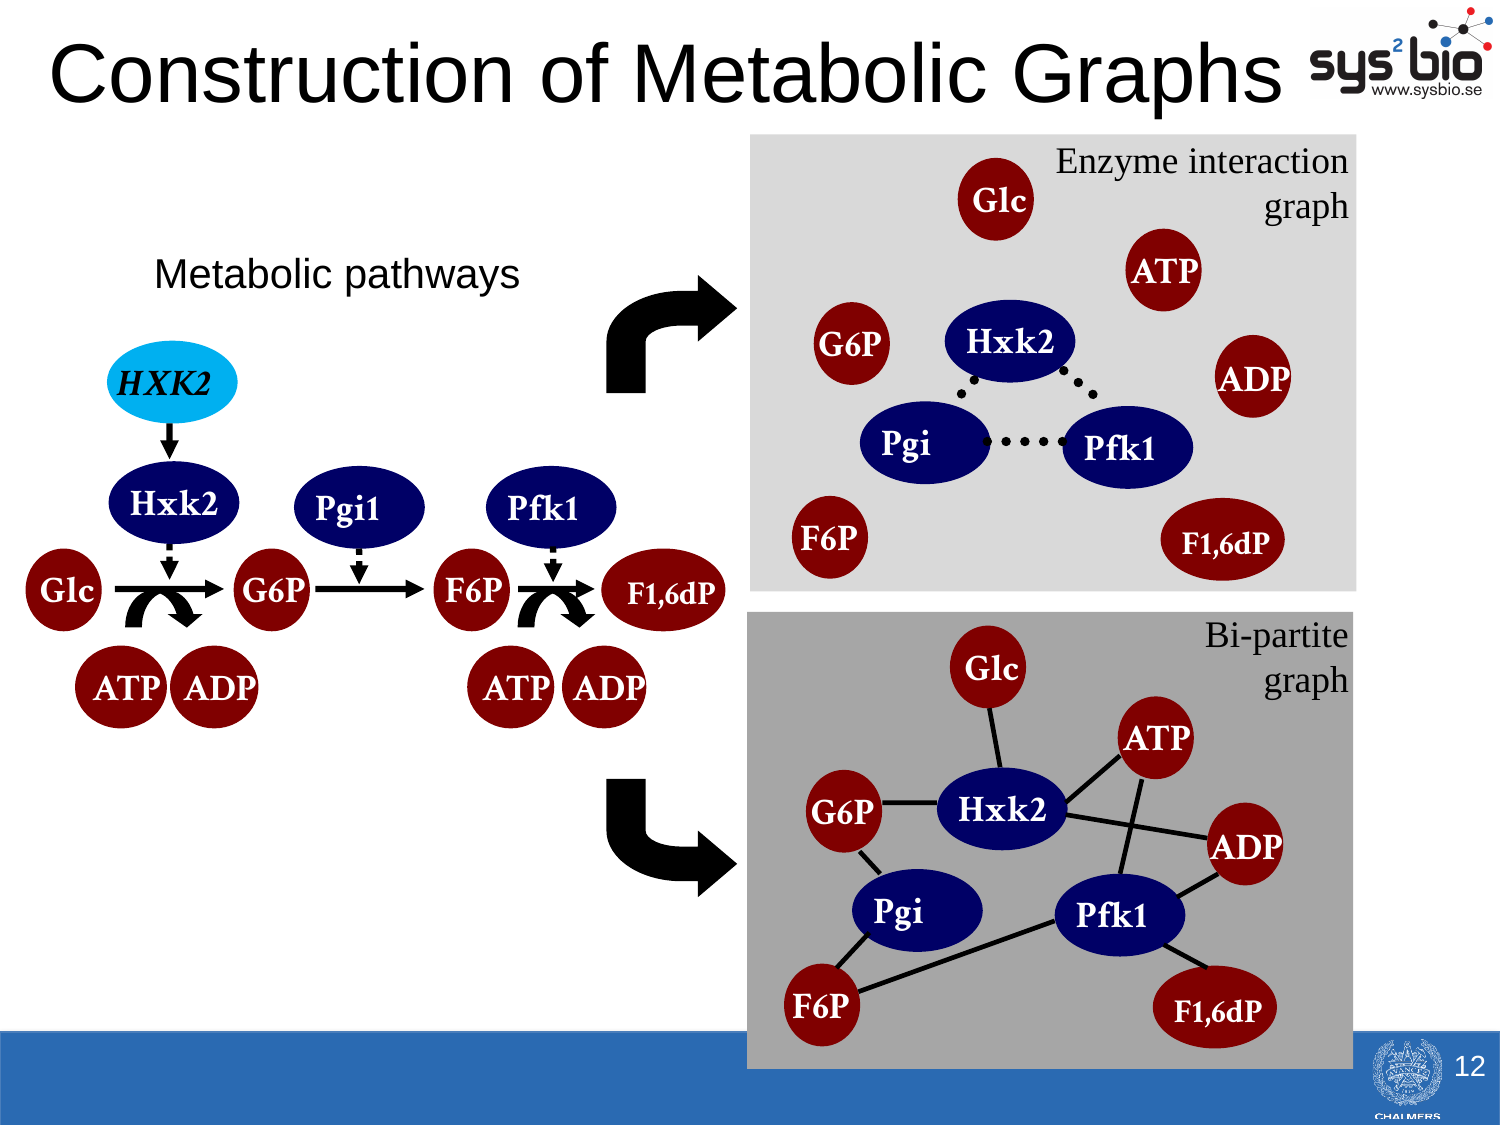

Construction of Metabolic Graphs
Enzyme interaction graph

Glc

ATP

G6P
Hxk2

ADP

Pgi

Pfk1

F6P

F1,6dP
Metabolic pathways

HXK2

Hxk2

Pgi1

Pfk1

Glc

G6P

F6P

F1,6dP

Bi-partite graph

Glc

ATP

Hxk2

G6P

ADP

Pgi

Pfk1

F6P

F1,6dP

ATP

ADP

ATP

ADP

12